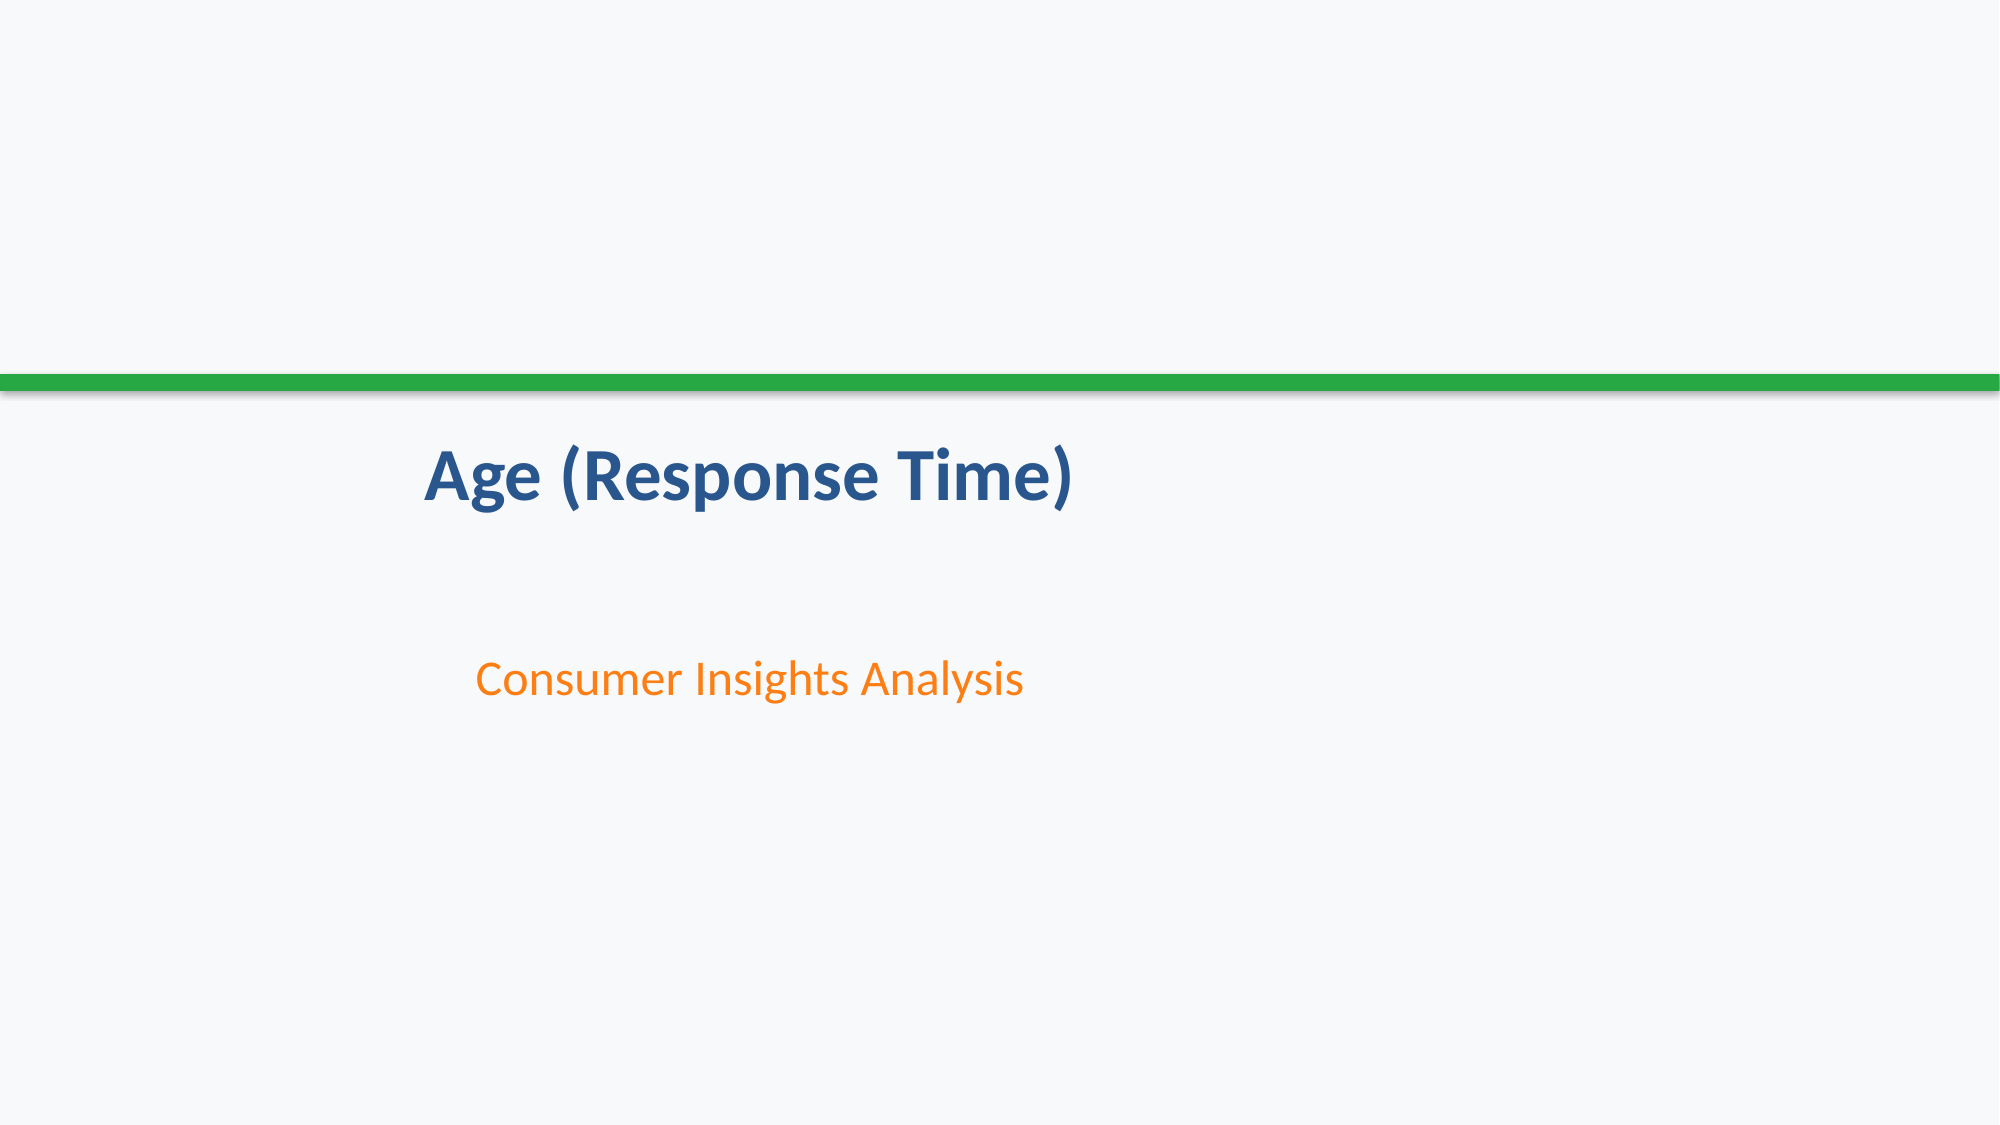

# Age (Response Time)

Consumer Insights Analysis